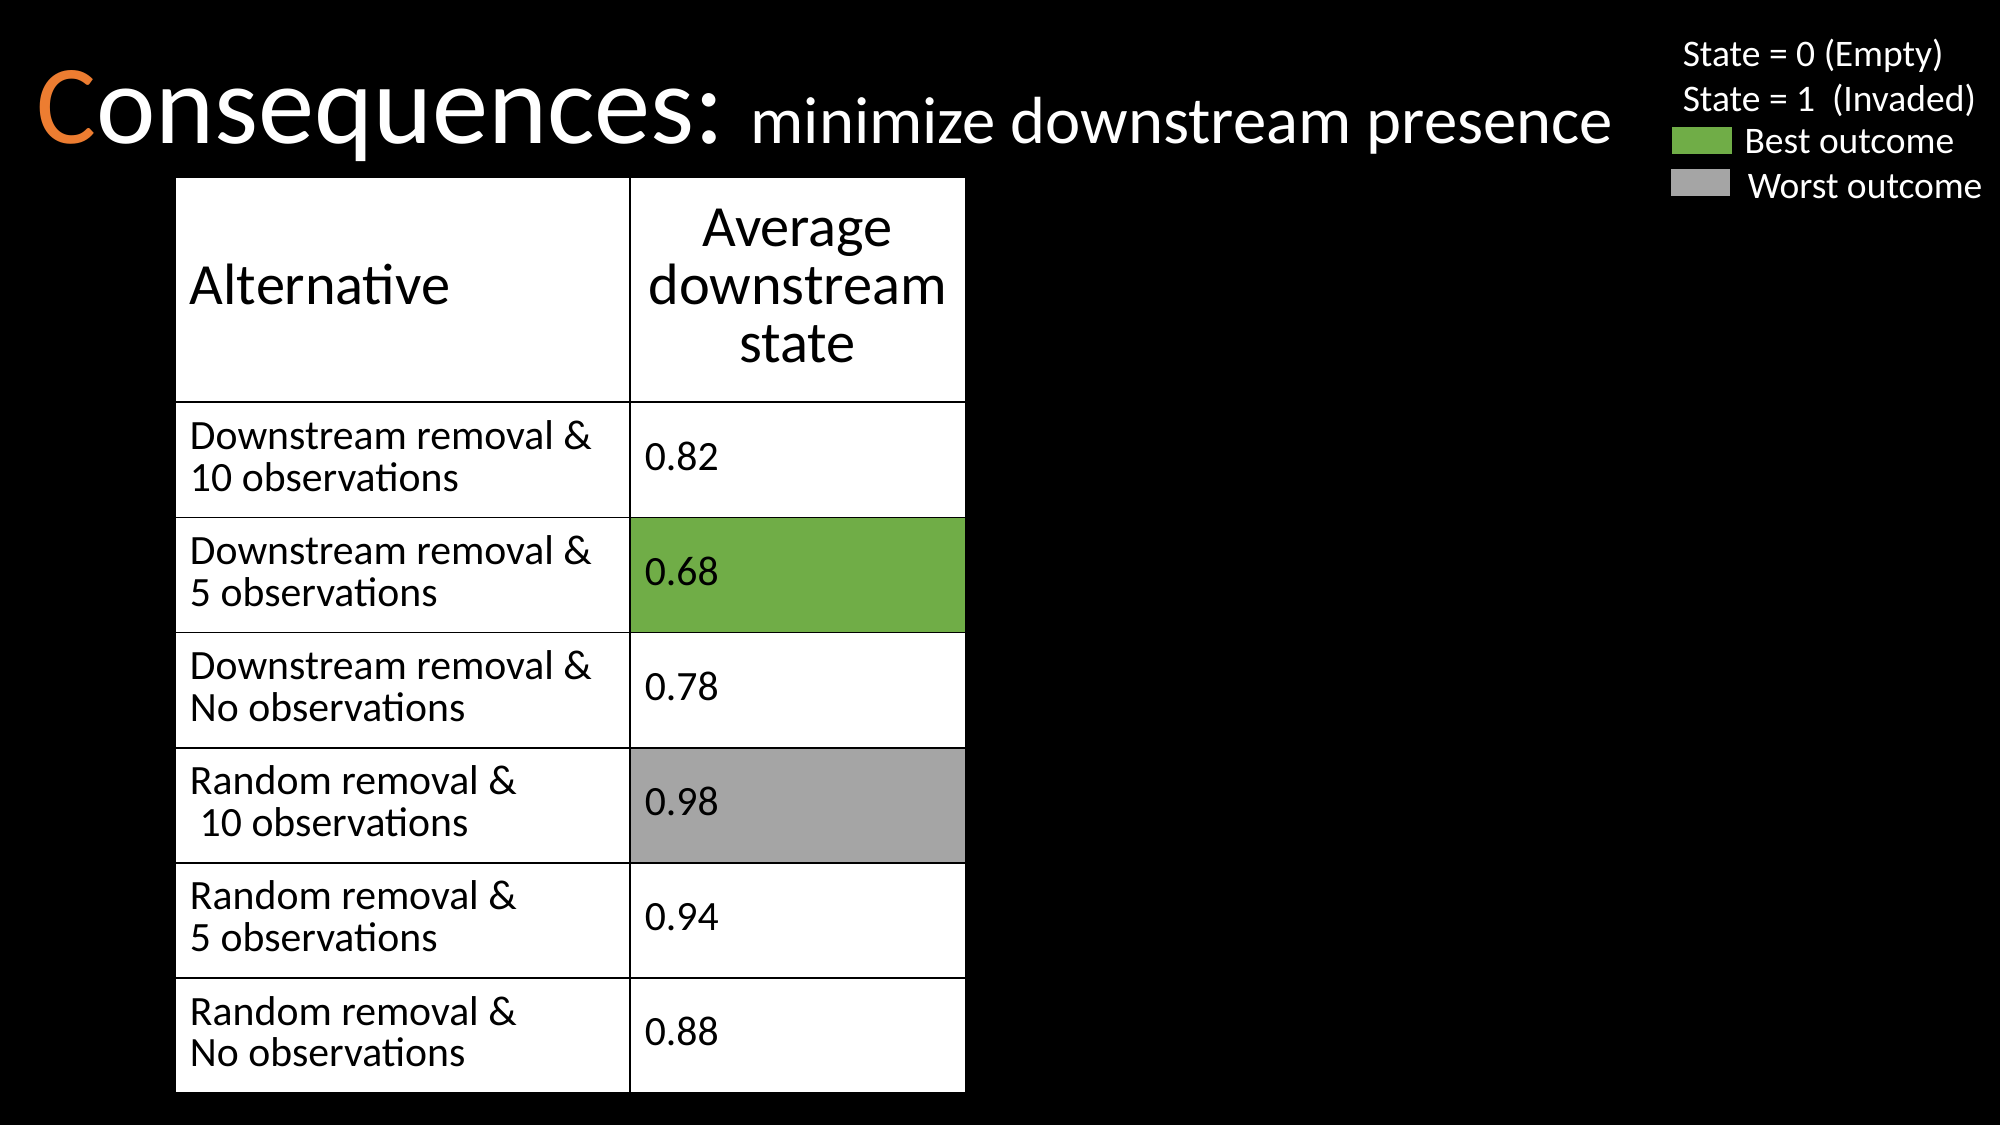

Consequences: minimize downstream presence
State = 0 (Empty)
State = 1  (Invaded)
Best outcome

Worst outcome

| Alternative | Average downstream state |
| --- | --- |
| Downstream removal & 10 observations | 0.82 |
| Downstream removal & 5 observations | 0.68 |
| Downstream removal & No observations | 0.78 |
| Random removal & 10 observations | 0.98 |
| Random removal & 5 observations | 0.94 |
| Random removal & No observations | 0.88 |